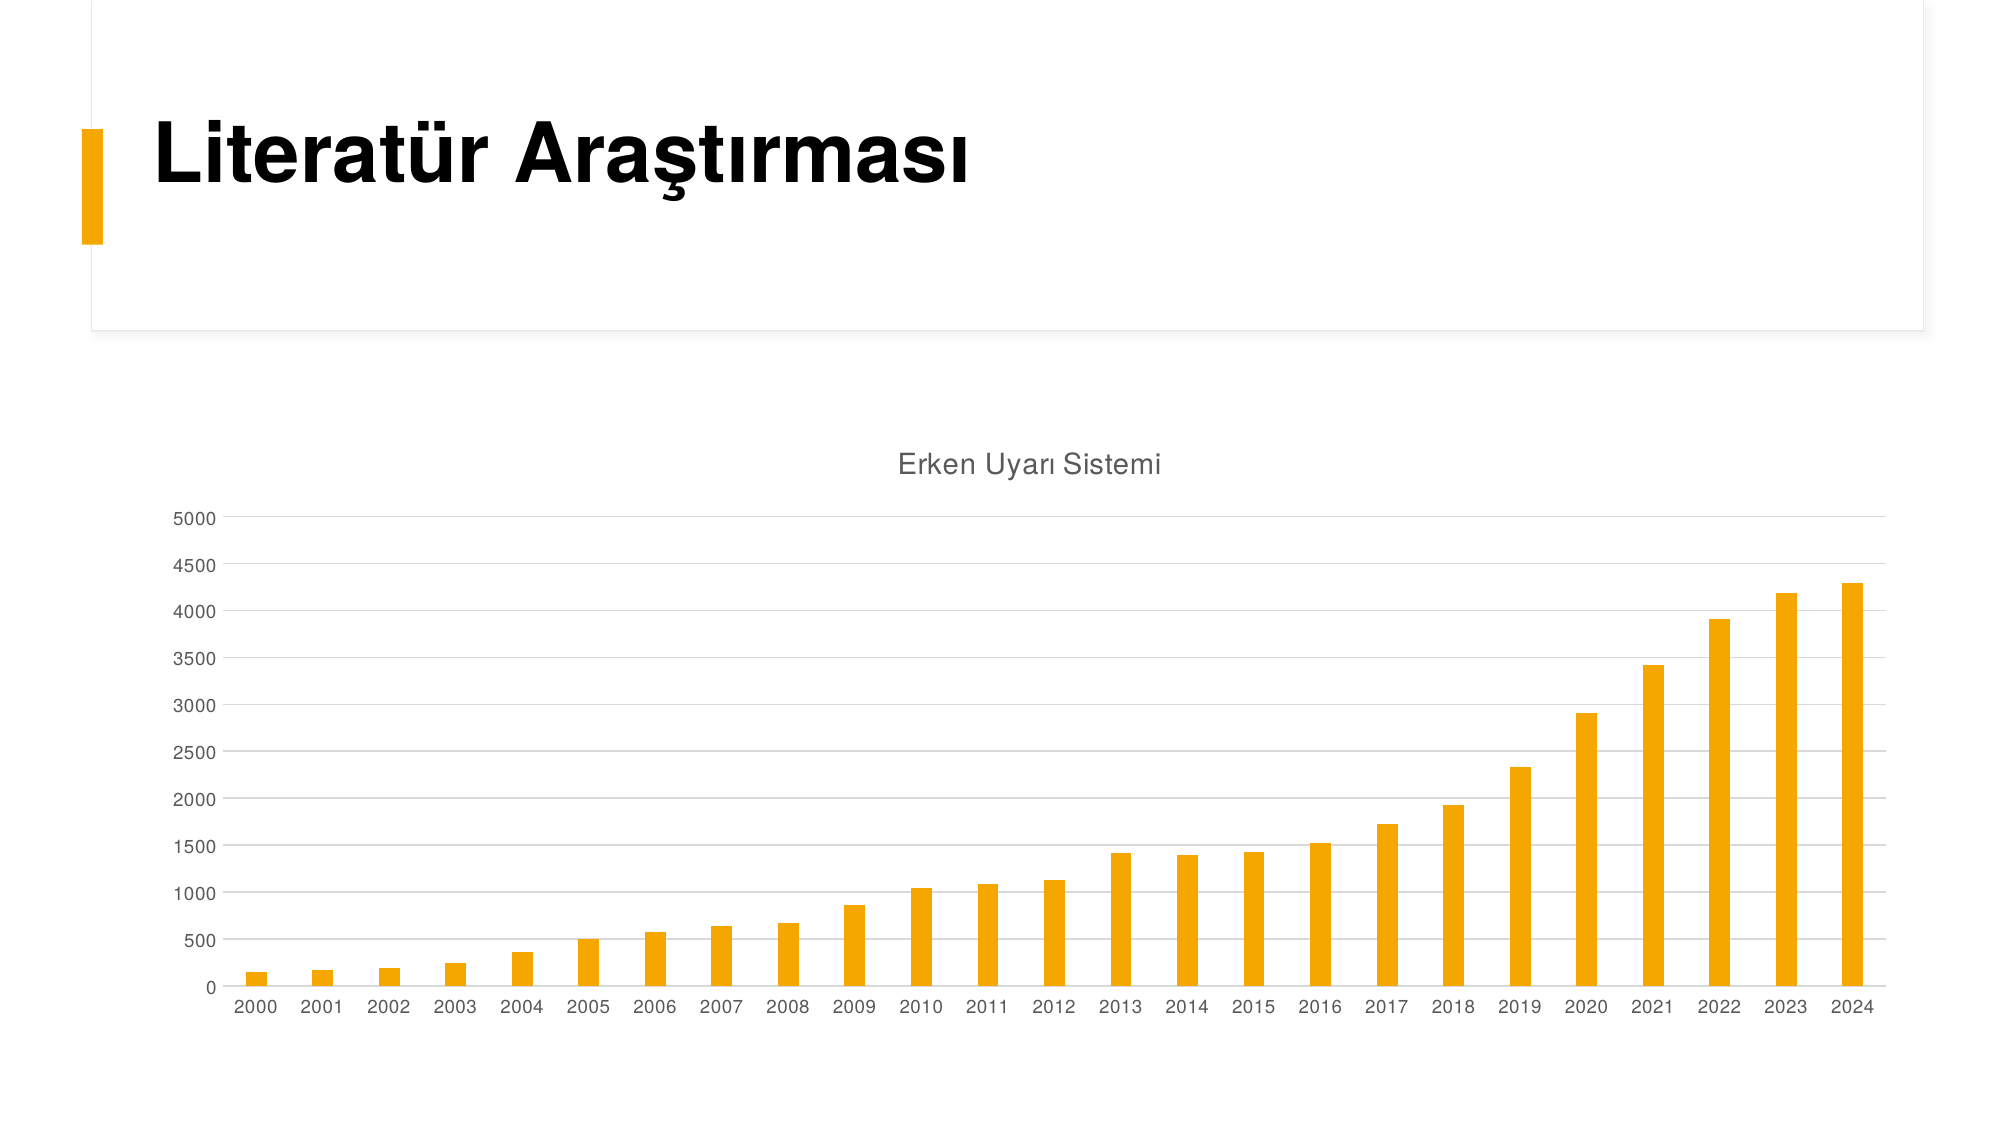

# Literatür Araştırması

### Chart

| Category |
|---|

### Chart: Erken Uyarı Sistemi

| Category |  |
|---|---|
| 2000 | 149.0 |
| 2001 | 164.0 |
| 2002 | 185.0 |
| 2003 | 247.0 |
| 2004 | 363.0 |
| 2005 | 496.0 |
| 2006 | 572.0 |
| 2007 | 635.0 |
| 2008 | 666.0 |
| 2009 | 865.0 |
| 2010 | 1038.0 |
| 2011 | 1082.0 |
| 2012 | 1128.0 |
| 2013 | 1418.0 |
| 2014 | 1389.0 |
| 2015 | 1422.0 |
| 2016 | 1523.0 |
| 2017 | 1728.0 |
| 2018 | 1924.0 |
| 2019 | 2332.0 |
| 2020 | 2908.0 |
| 2021 | 3421.0 |
| 2022 | 3906.0 |
| 2023 | 4184.0 |
| 2024 | 4292.0 |